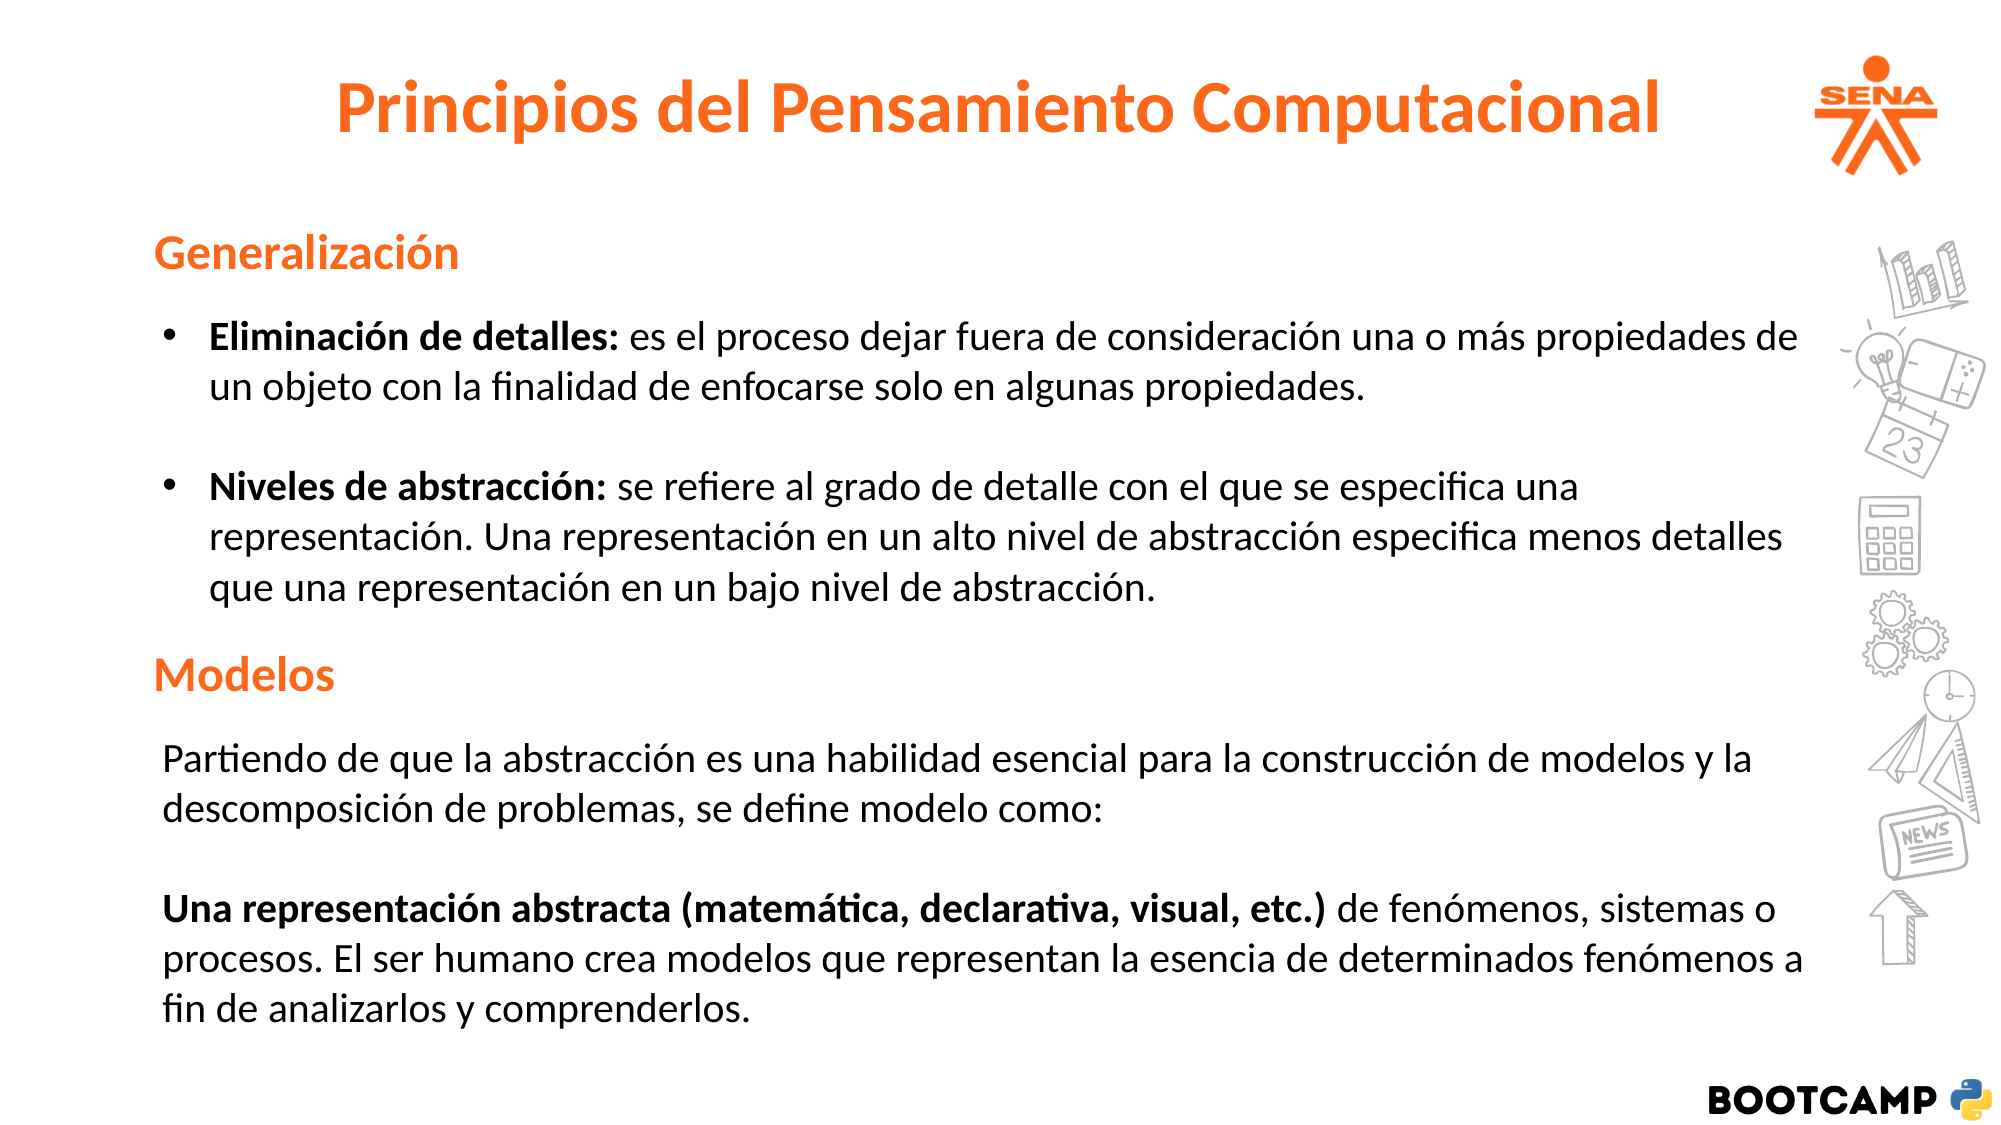

Principios del Pensamiento Computacional
Generalización

Eliminación de detalles: es el proceso dejar fuera de consideración una o más propiedades de un objeto con la finalidad de enfocarse solo en algunas propiedades.

Niveles de abstracción: se refiere al grado de detalle con el que se especifica una representación. Una representación en un alto nivel de abstracción especifica menos detalles que una representación en un bajo nivel de abstracción.

Modelos

Partiendo de que la abstracción es una habilidad esencial para la construcción de modelos y la descomposición de problemas, se define modelo como:

Una representación abstracta (matemática, declarativa, visual, etc.) de fenómenos, sistemas o procesos. El ser humano crea modelos que representan la esencia de determinados fenómenos a fin de analizarlos y comprenderlos.